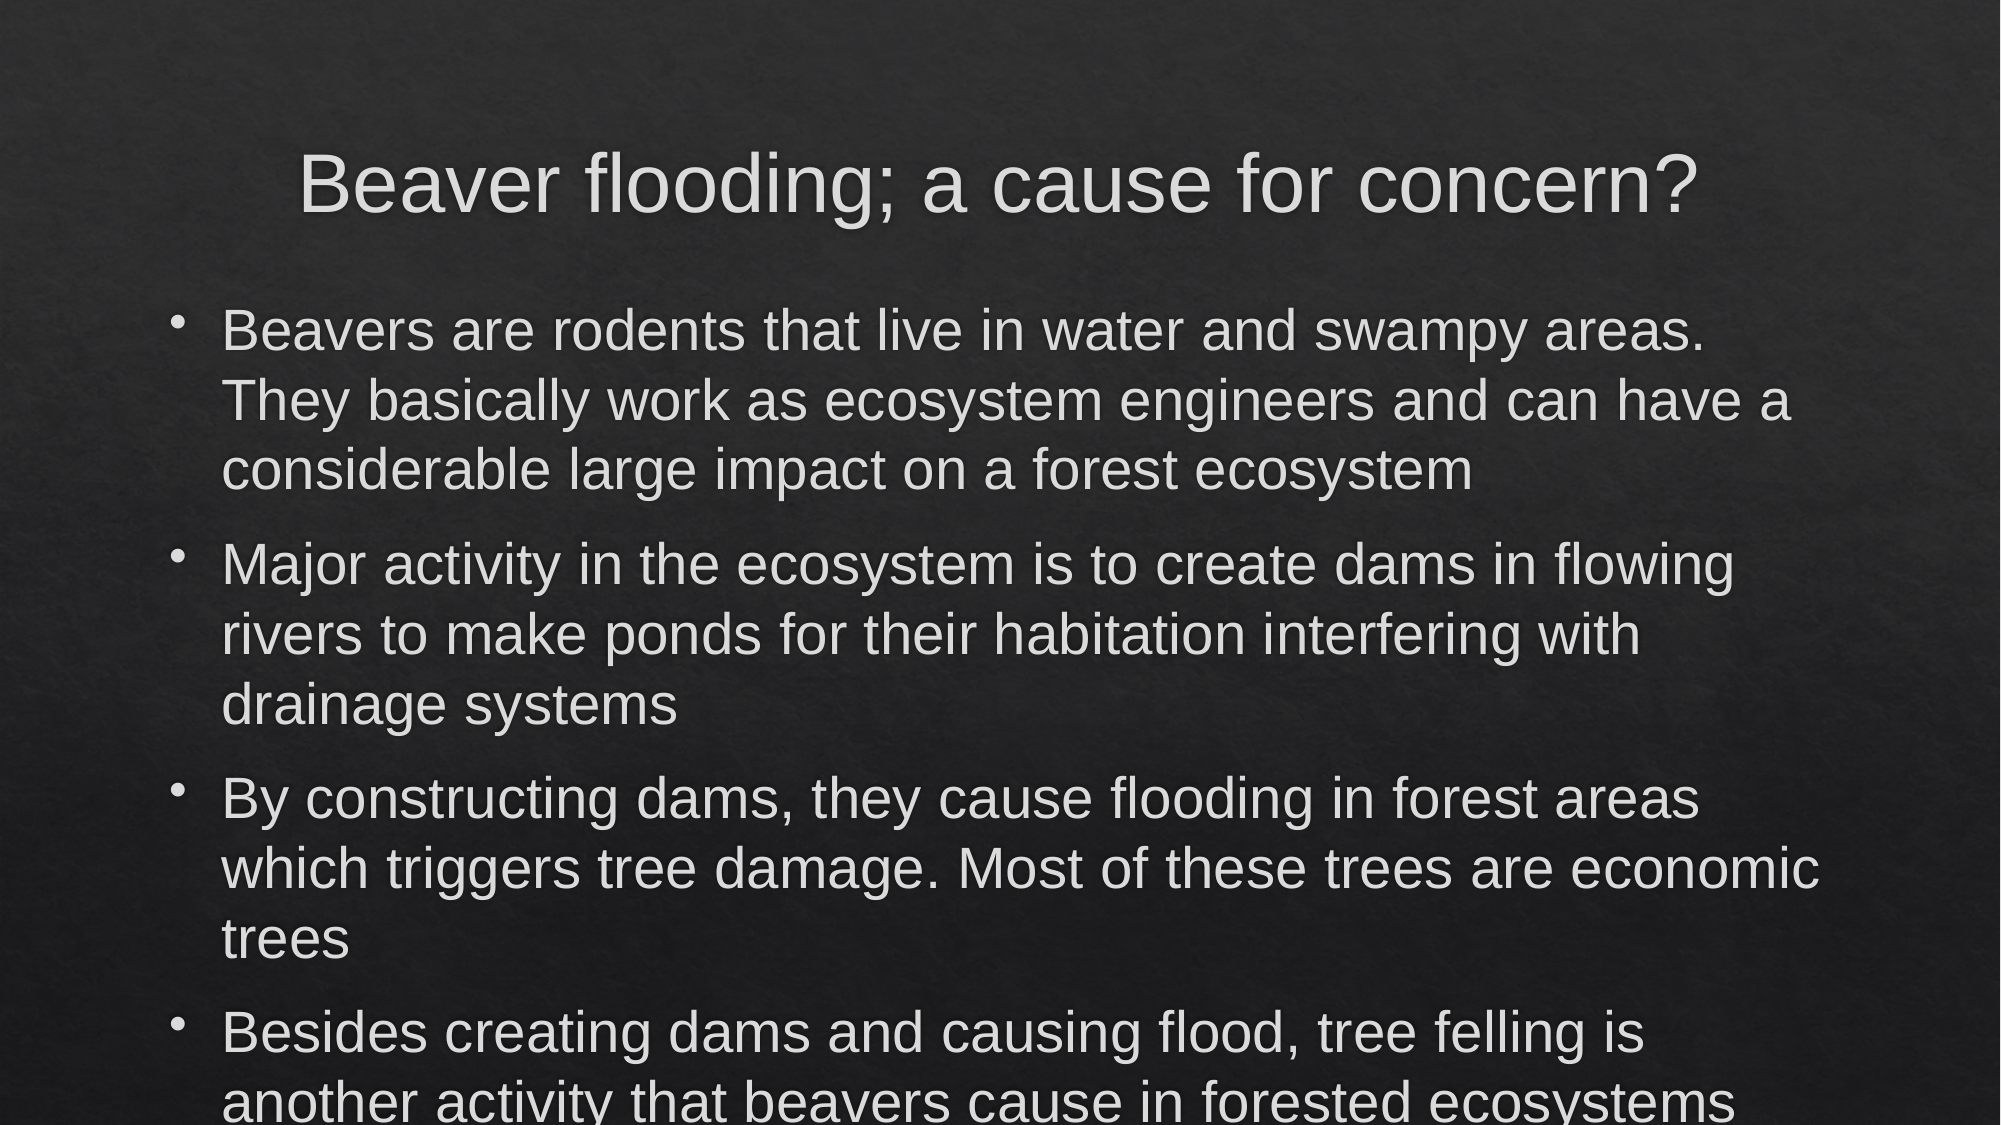

# Beaver flooding; a cause for concern?
Beavers are rodents that live in water and swampy areas. They basically work as ecosystem engineers and can have a considerable large impact on a forest ecosystem
Major activity in the ecosystem is to create dams in flowing rivers to make ponds for their habitation interfering with drainage systems
By constructing dams, they cause flooding in forest areas which triggers tree damage. Most of these trees are economic trees
Besides creating dams and causing flood, tree felling is another activity that beavers cause in forested ecosystems